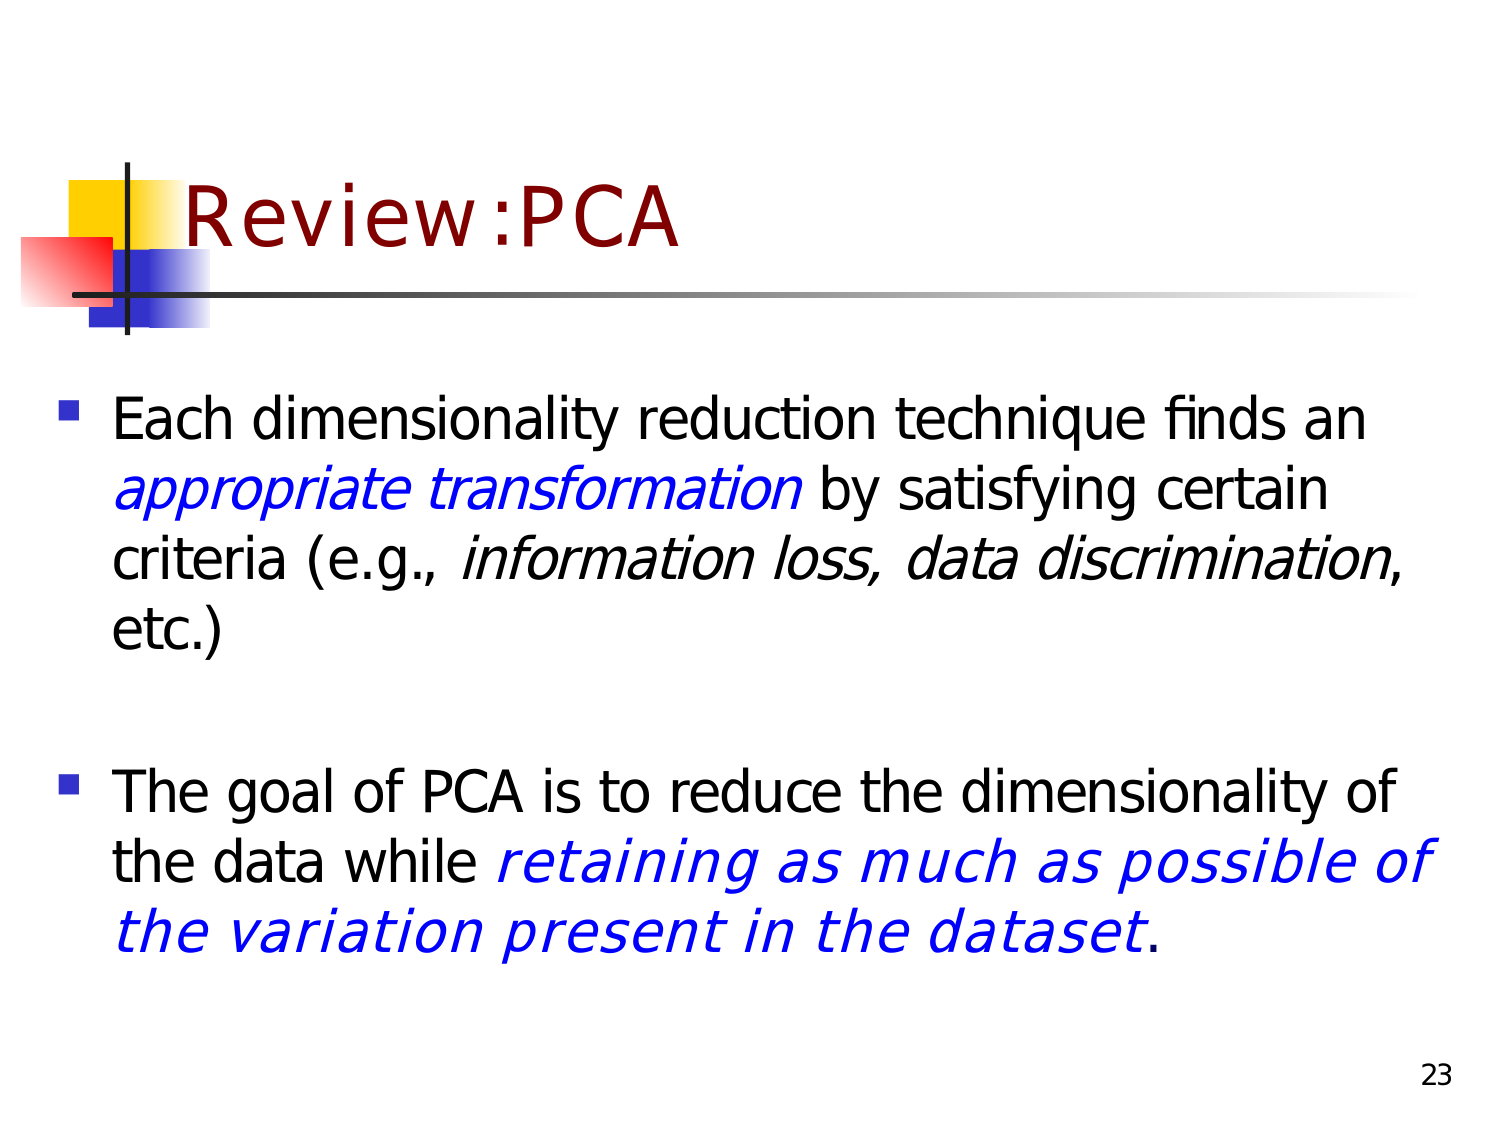

# Review:PCA
Each dimensionality reduction technique finds an appropriate transformation by satisfying certain criteria (e.g., information loss, data discrimination, etc.)

The goal of PCA is to reduce the dimensionality of the data while retaining as much as possible of the variation present in the dataset.

23